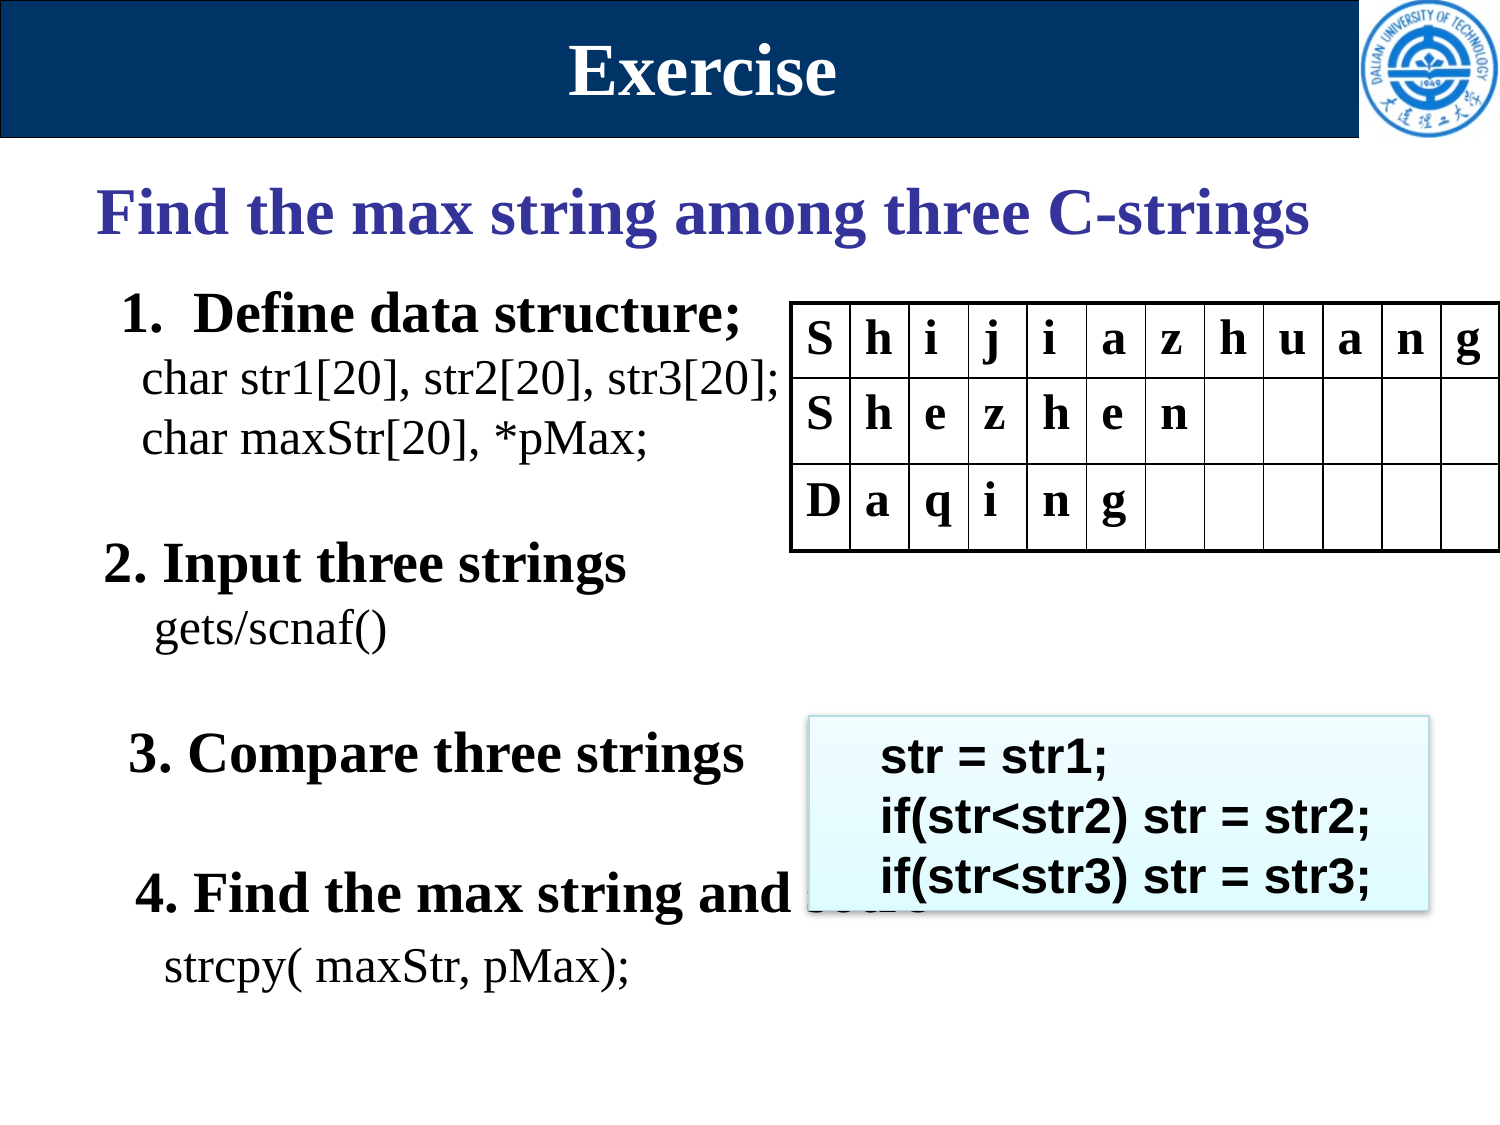

Exercise
 Find the max string among three C-strings
  1.  Define data structure;
    char str1[20], str2[20], str3[20];
    char maxStr[20], *pMax;

 2. Input three strings
     gets/scnaf()

   3. Compare three strings

   4. Find the max string and sotre
     strcpy( maxStr, pMax);

| S | h | i | j | i | a | z | h | u | a | n | g |
| --- | --- | --- | --- | --- | --- | --- | --- | --- | --- | --- | --- |
| S | h | e | z | h | e | n |  |  |  |  |  |
| D | a | q | i | n | g |  |  |  |  |  |  |

    str = str1;
    if(str<str2) str = str2;
    if(str<str3) str = str3;